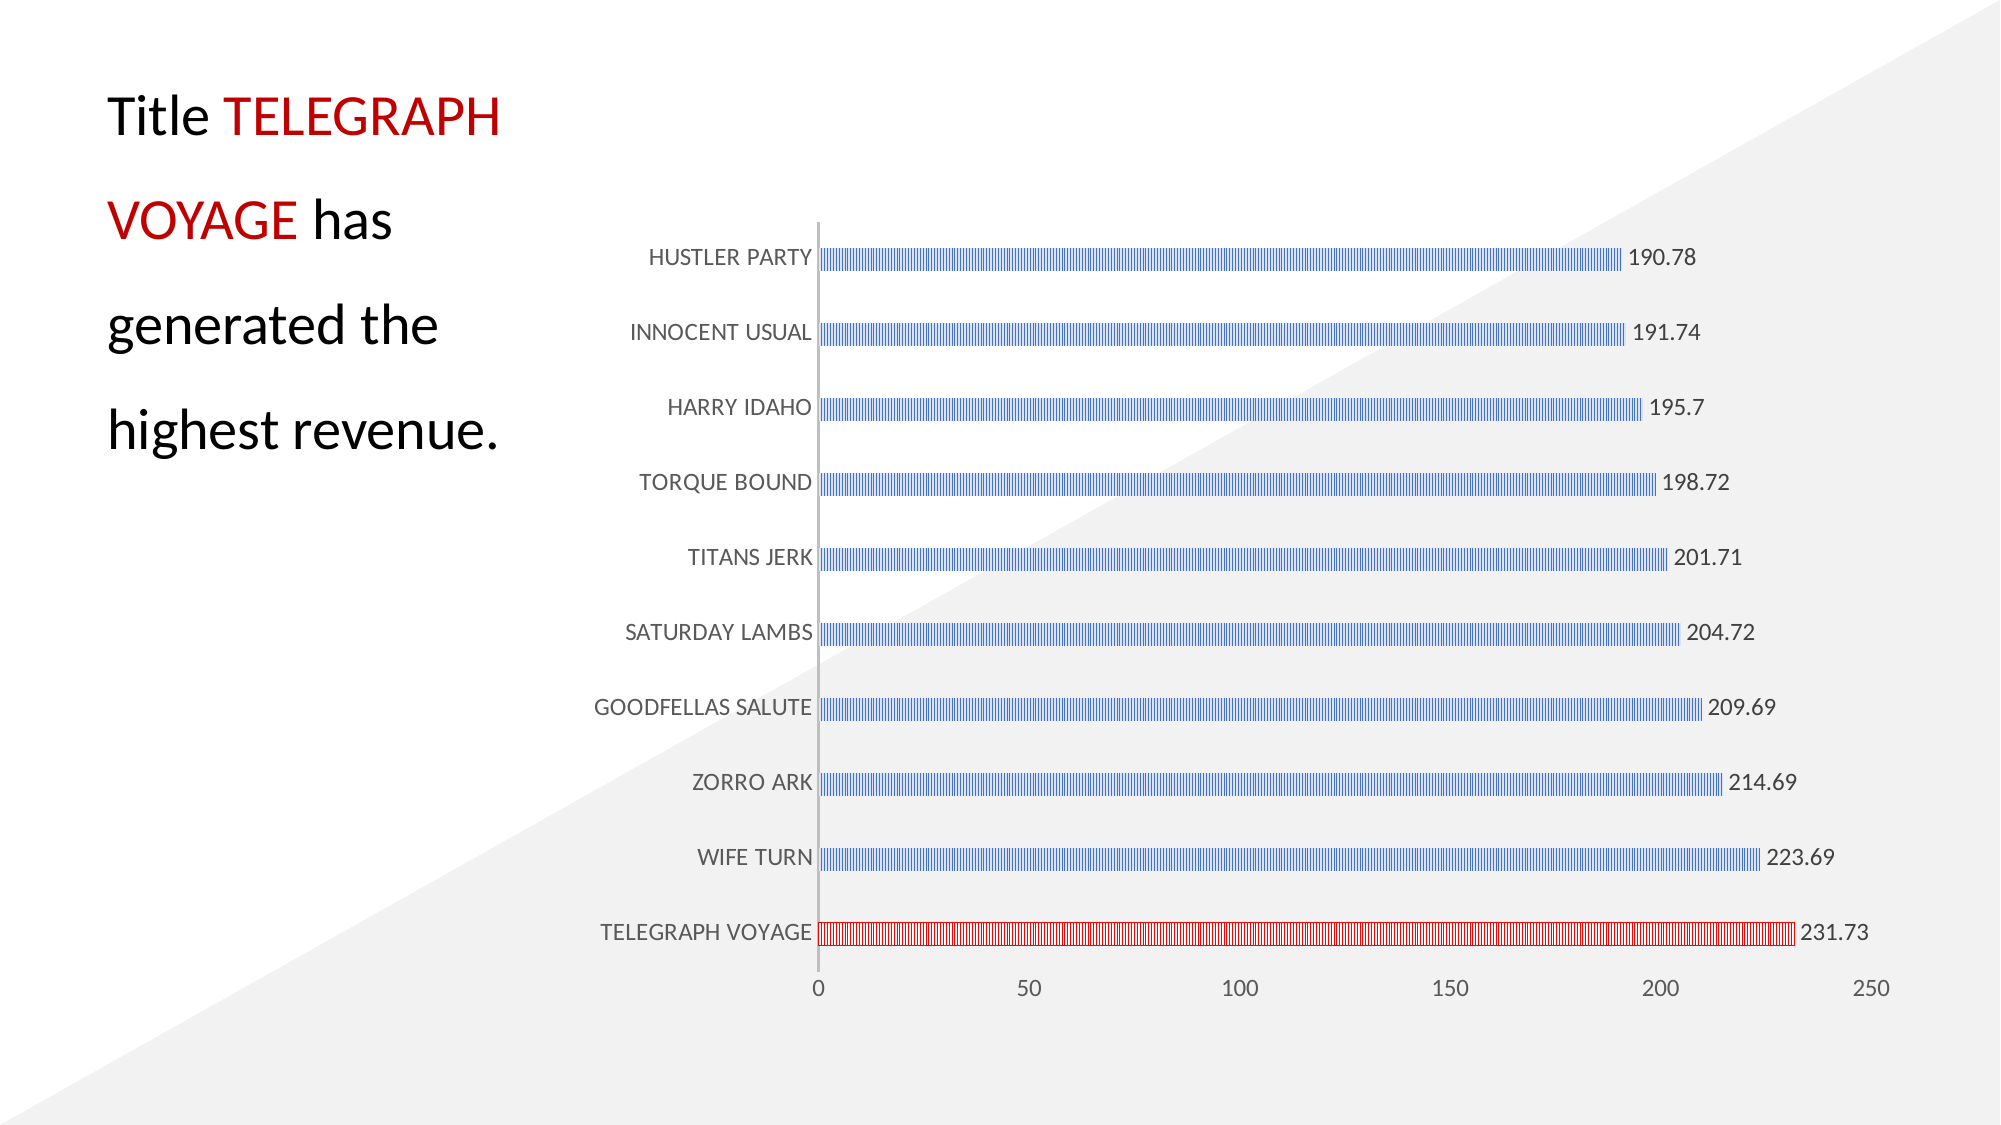

Title TELEGRAPH VOYAGE has generated the highest revenue.

### Chart

| Category | film_revenue |
|---|---|
| TELEGRAPH VOYAGE | 231.73 |
| WIFE TURN | 223.69 |
| ZORRO ARK | 214.69 |
| GOODFELLAS SALUTE | 209.69 |
| SATURDAY LAMBS | 204.72 |
| TITANS JERK | 201.71 |
| TORQUE BOUND | 198.72 |
| HARRY IDAHO | 195.7 |
| INNOCENT USUAL | 191.74 |
| HUSTLER PARTY | 190.78 |